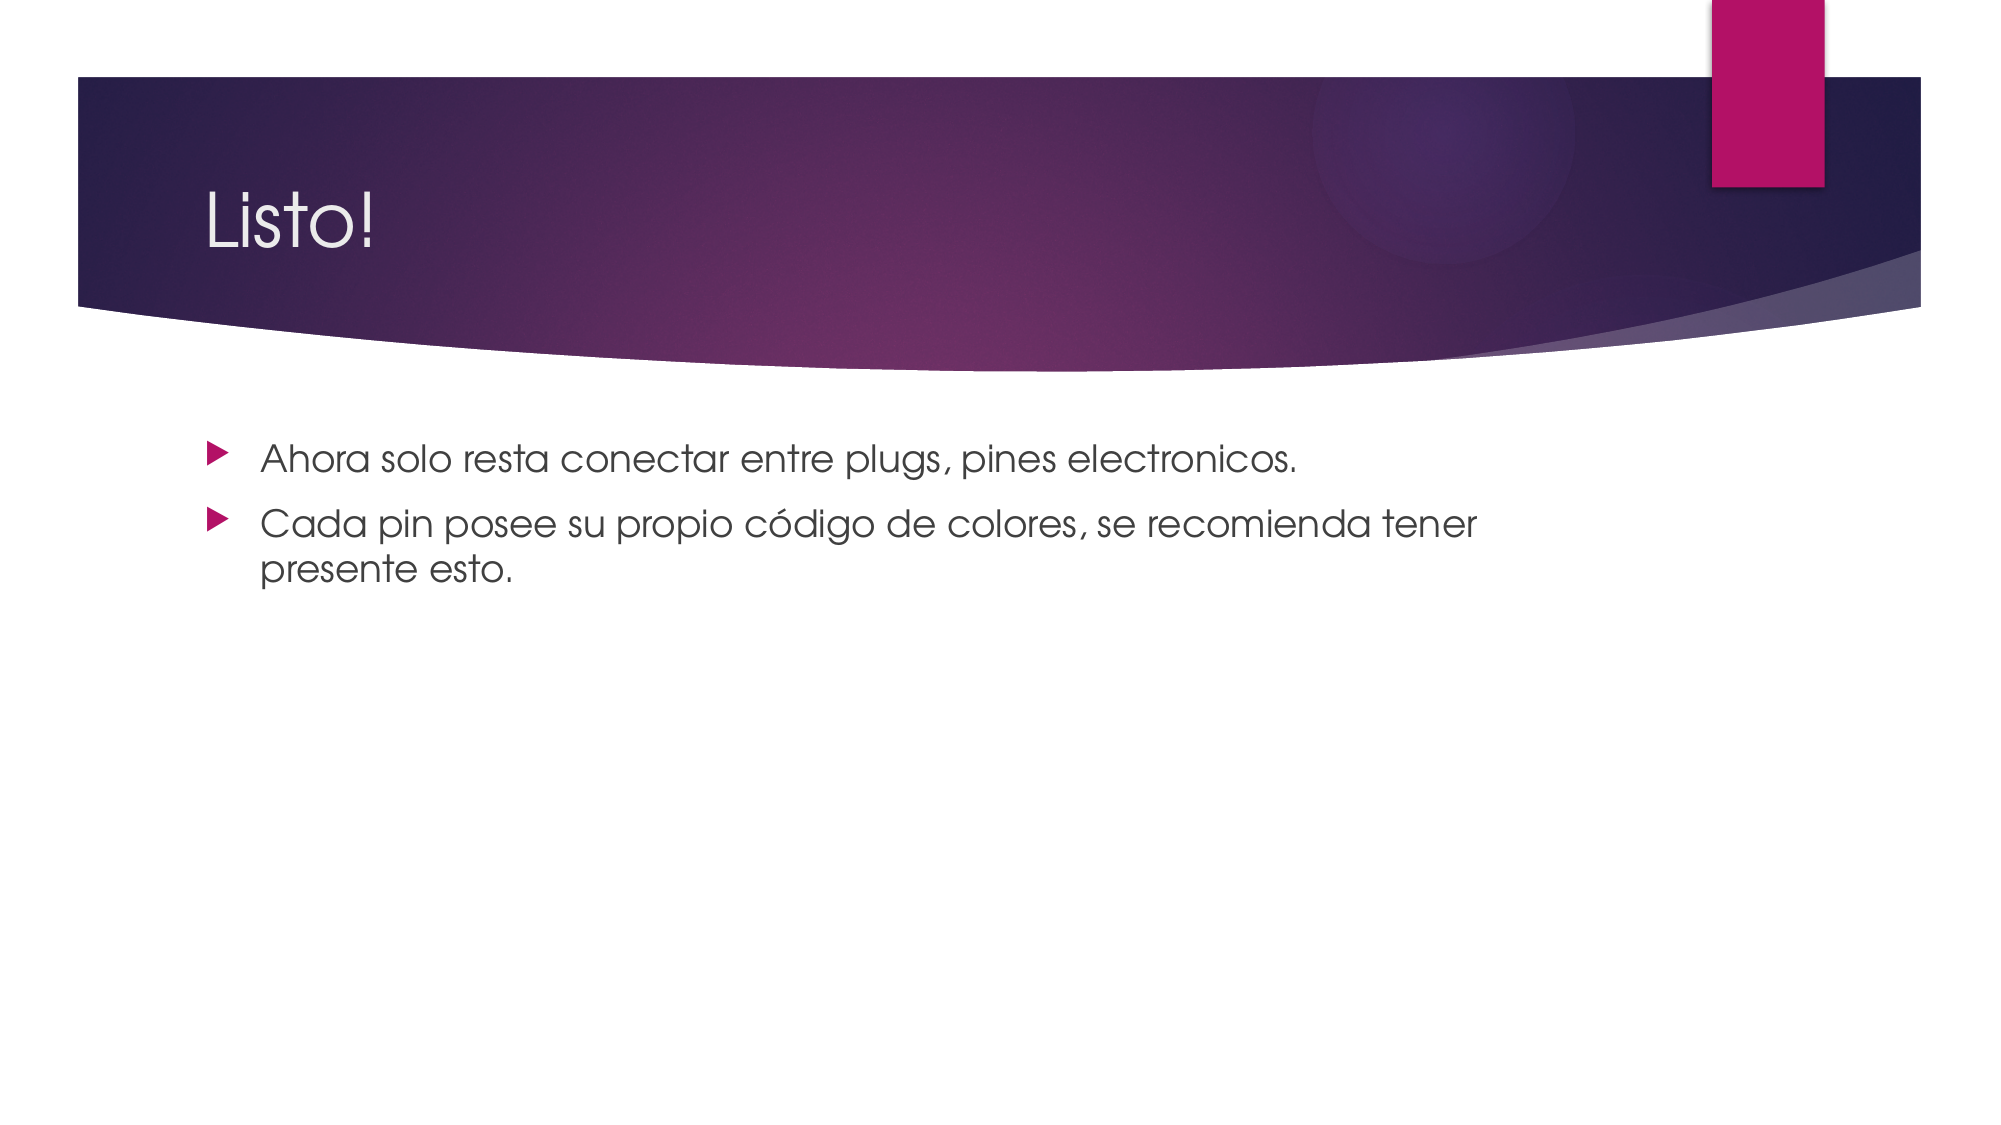

# Listo!
Ahora solo resta conectar entre plugs, pines electronicos.
Cada pin posee su propio código de colores, se recomienda tener presente esto.